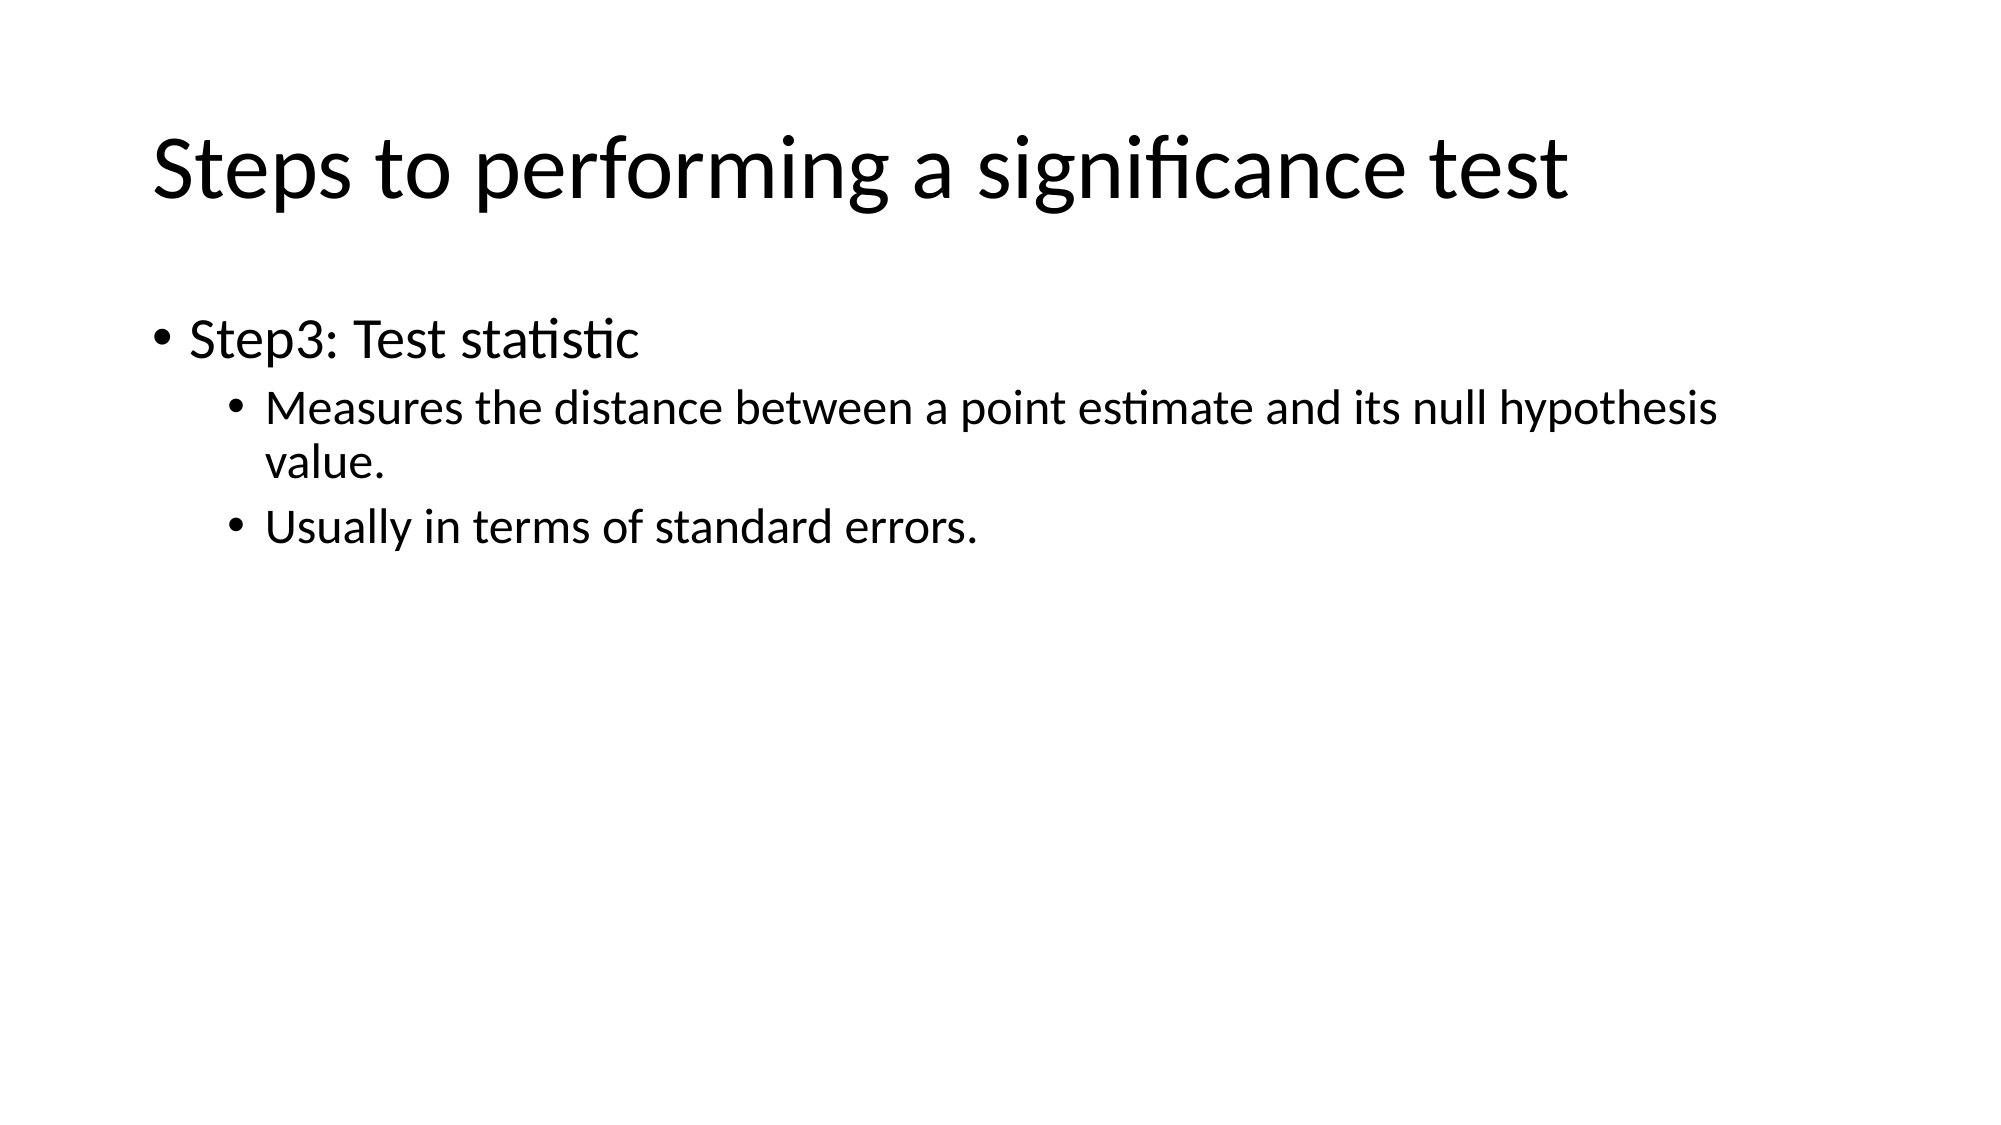

# Steps to performing a significance test
Step3: Test statistic
Measures the distance between a point estimate and its null hypothesis value.
Usually in terms of standard errors.